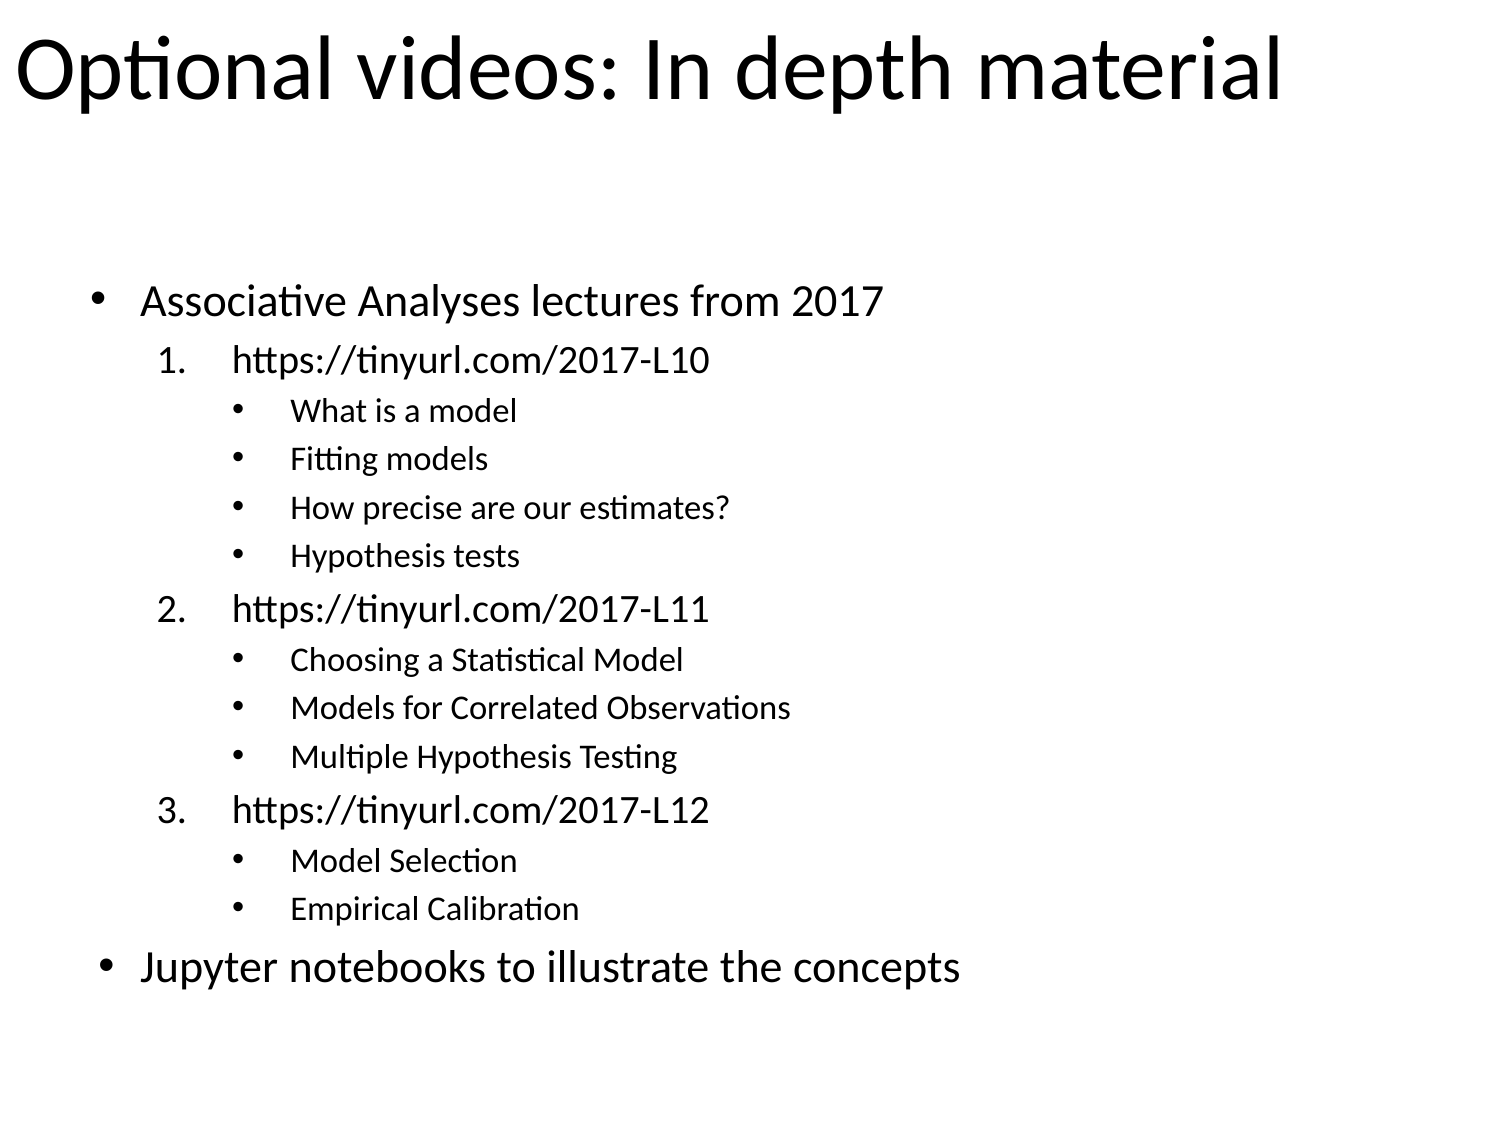

# Optional videos: In depth material
Associative Analyses lectures from 2017
https://tinyurl.com/2017-L10
What is a model
Fitting models
How precise are our estimates?
Hypothesis tests
https://tinyurl.com/2017-L11
Choosing a Statistical Model
Models for Correlated Observations
Multiple Hypothesis Testing
https://tinyurl.com/2017-L12
Model Selection
Empirical Calibration
Jupyter notebooks to illustrate the concepts